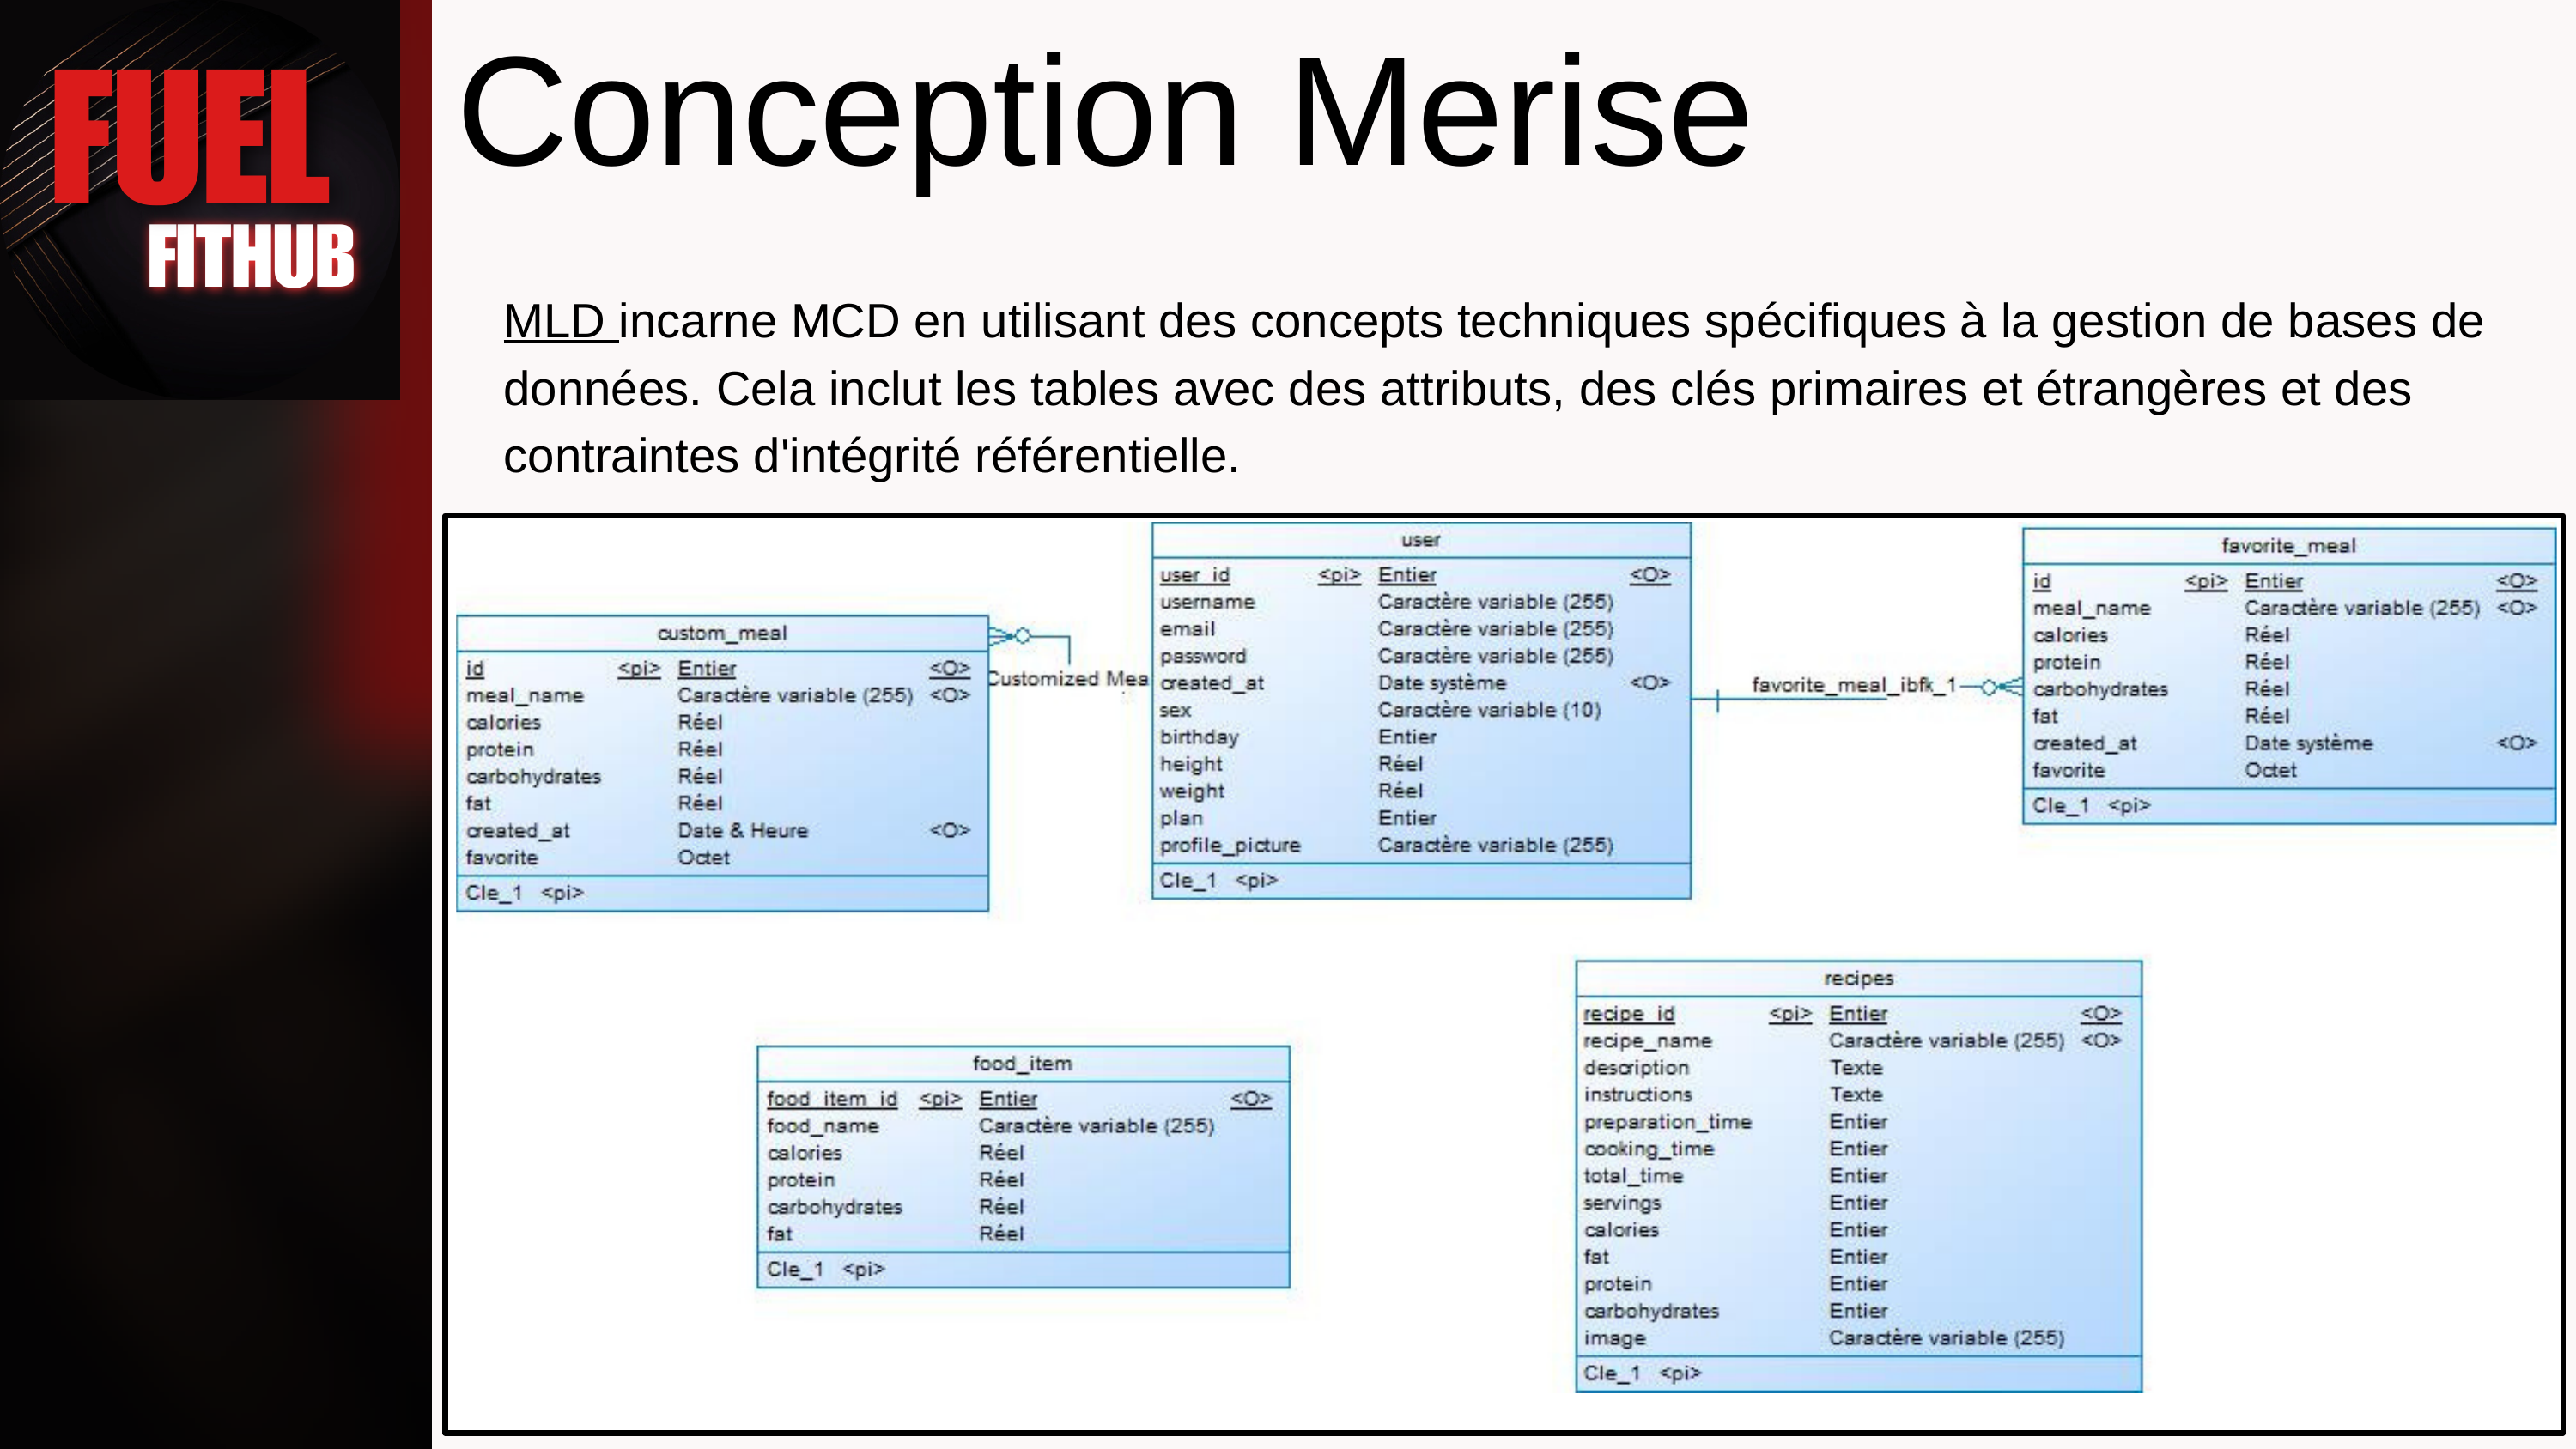

Conception Merise
MLD incarne MCD en utilisant des concepts techniques spécifiques à la gestion de bases de données. Cela inclut les tables avec des attributs, des clés primaires et étrangères et des contraintes d'intégrité référentielle.

10